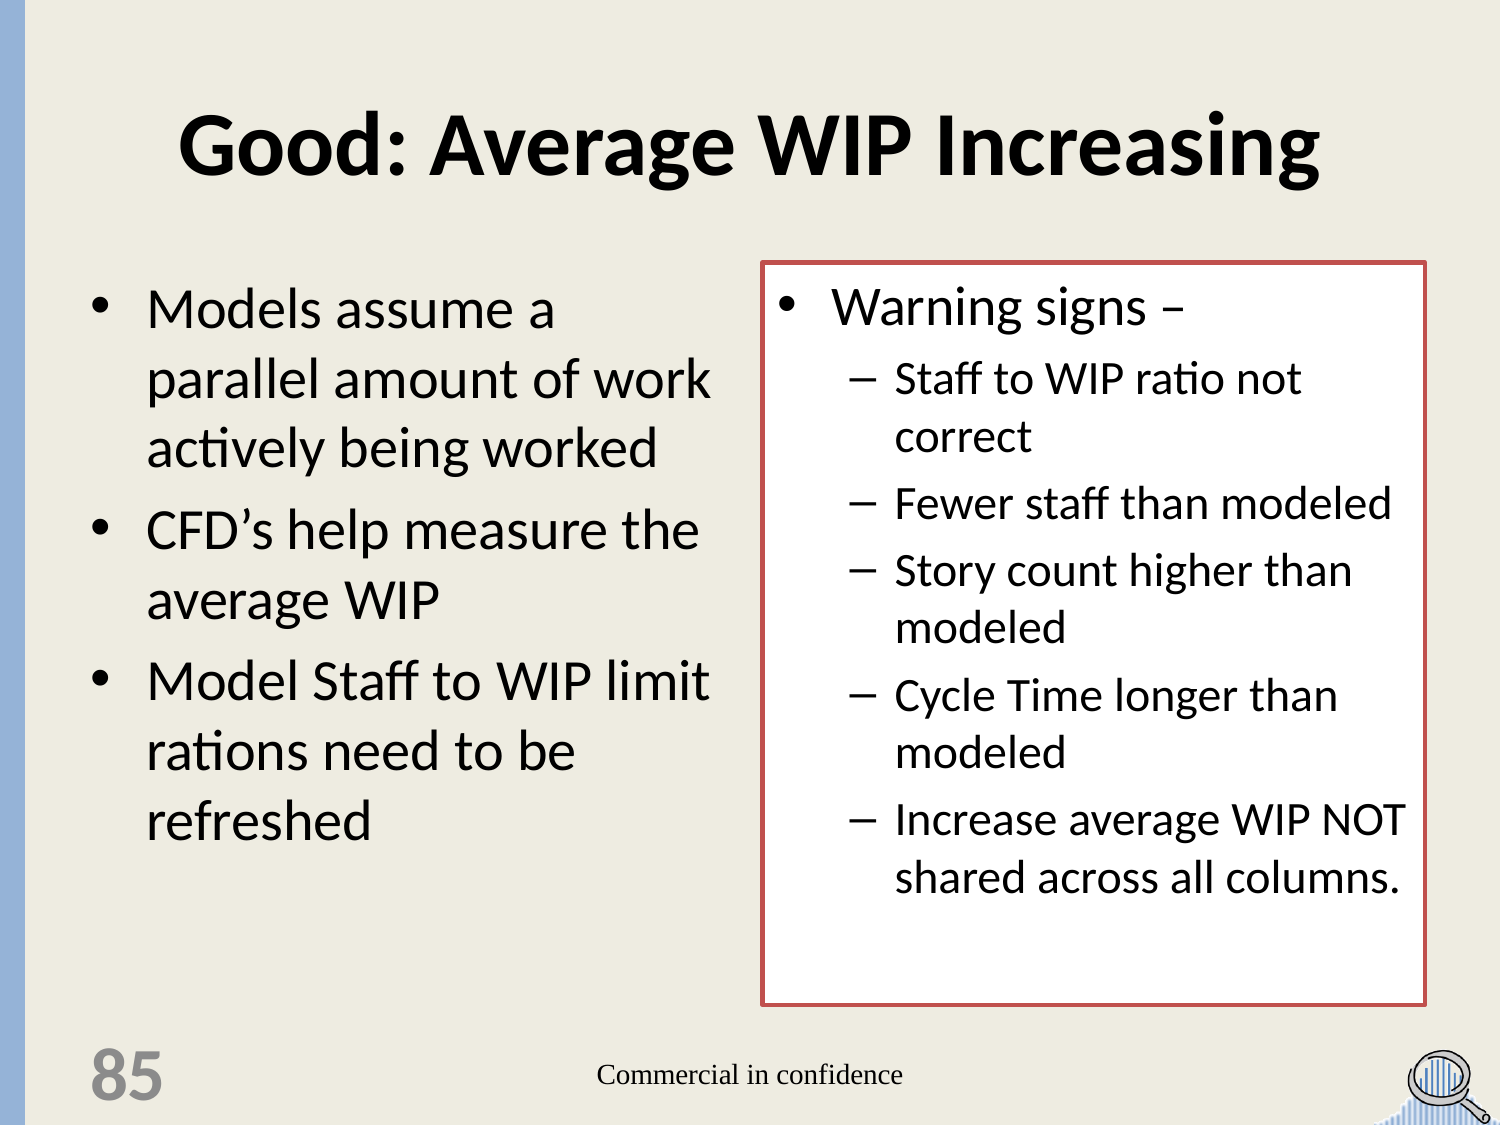

# Good: Average WIP Increasing
Models assume a parallel amount of work actively being worked
CFD’s help measure the average WIP
Model Staff to WIP limit rations need to be refreshed
Warning signs –
Staff to WIP ratio not correct
Fewer staff than modeled
Story count higher than modeled
Cycle Time longer than modeled
Increase average WIP NOT shared across all columns.
85
Commercial in confidence